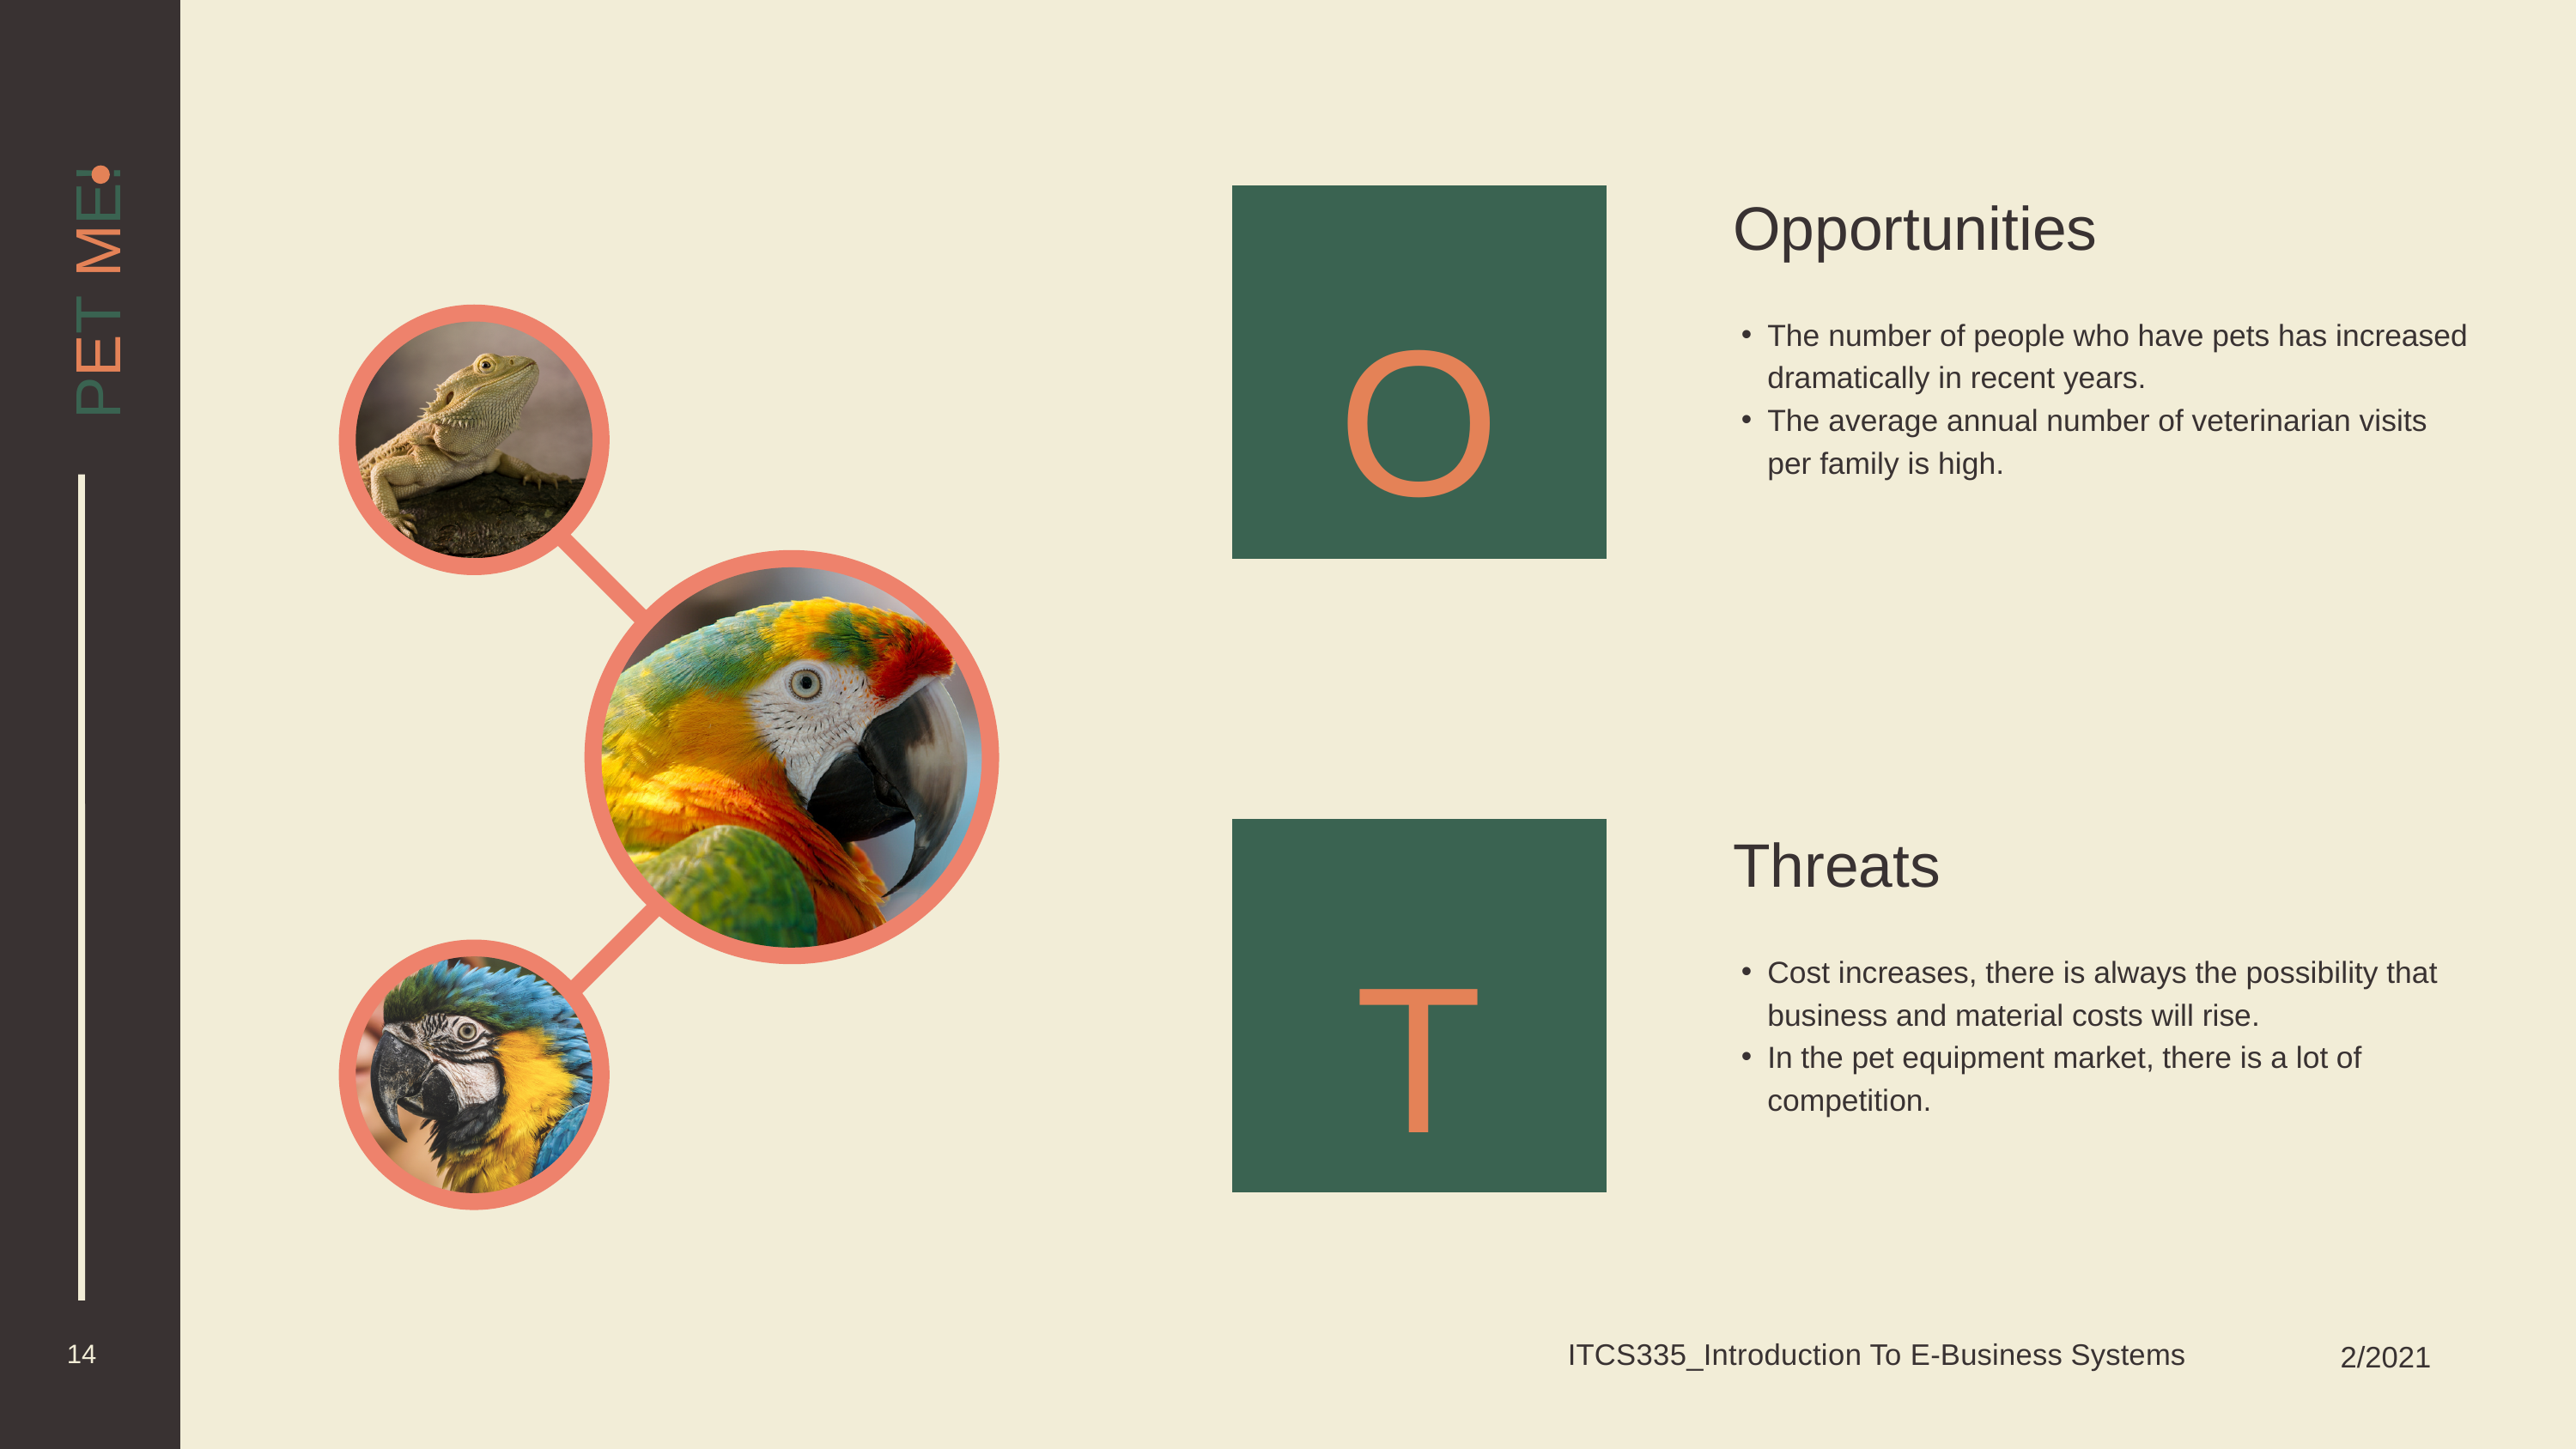

PET ME!
Opportunities

O

The number of people who have pets has increased dramatically in recent years.
The average annual number of veterinarian visits per family is high.
Threats

T

Cost increases, there is always the possibility that business and material costs will rise.
In the pet equipment market, there is a lot of competition.
ITCS335_Introduction To E-Business Systems

14
2/2021